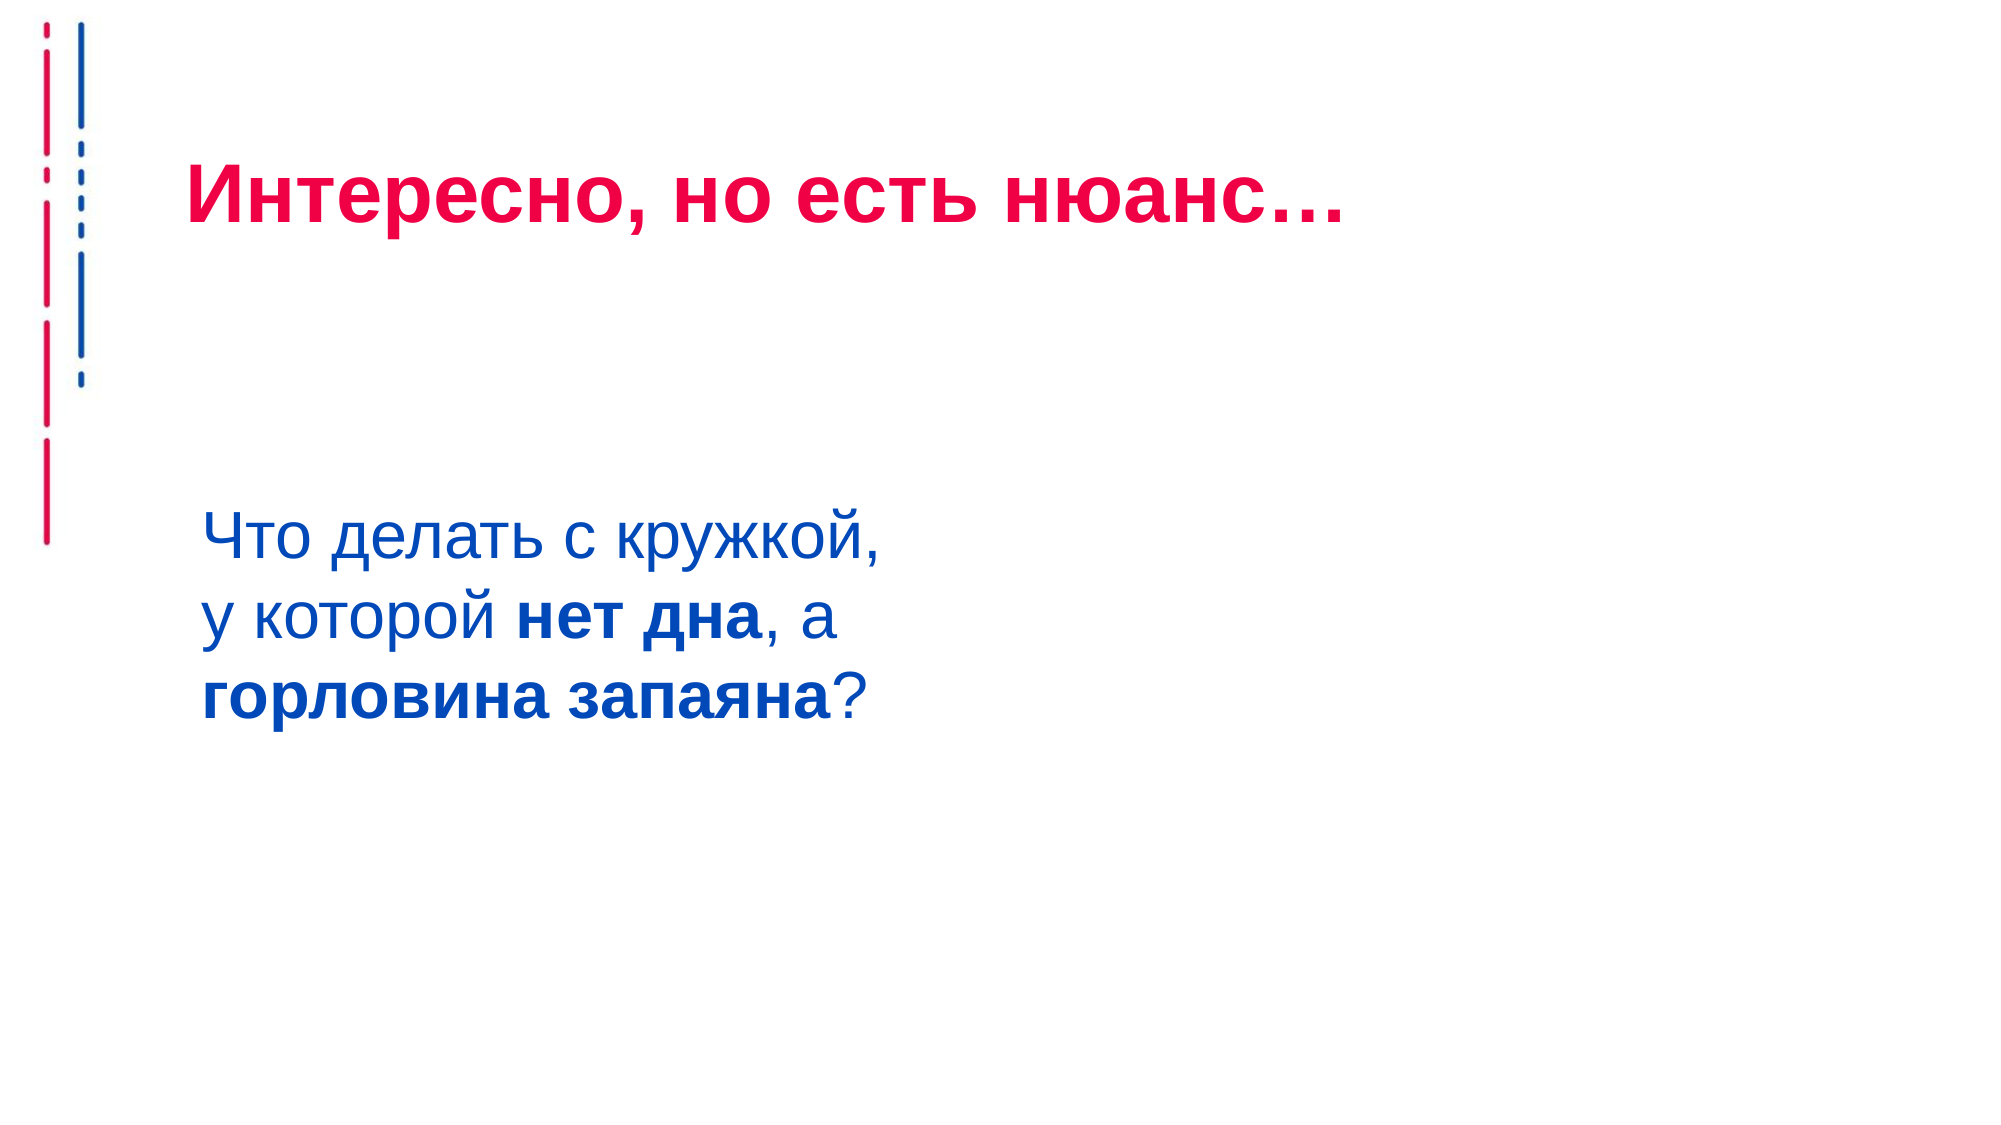

# Интересно, но есть нюанс…

Что делать с кружкой, у которой нет дна, а
горловина запаяна?